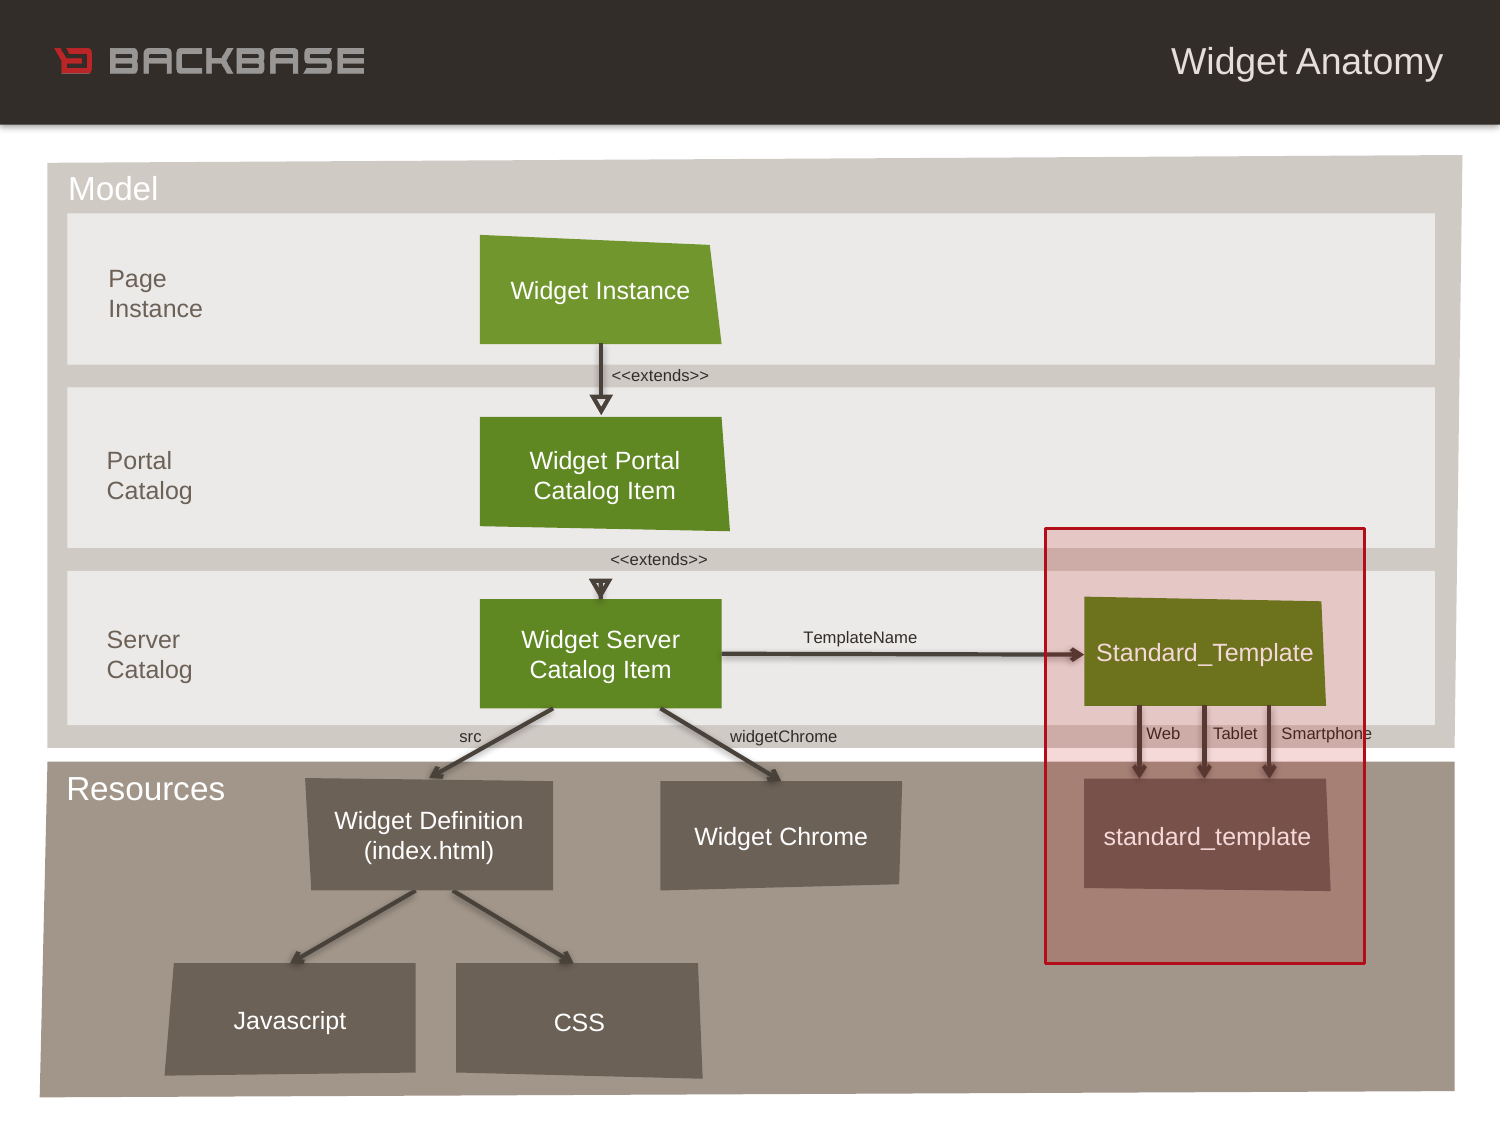

Widget Anatomy

Model

Widget Instance
Page Instance

<<extends>>

Widget Portal
Catalog Item
Portal Catalog

<<extends>>

Standard_Template
Widget Server
Catalog Item
Server Catalog
TemplateName
Web       Tablet     Smartphone
src
widgetChrome
Resources

Widget Definition
(index.html)
standard_template
Widget Chrome
Javascript
CSS